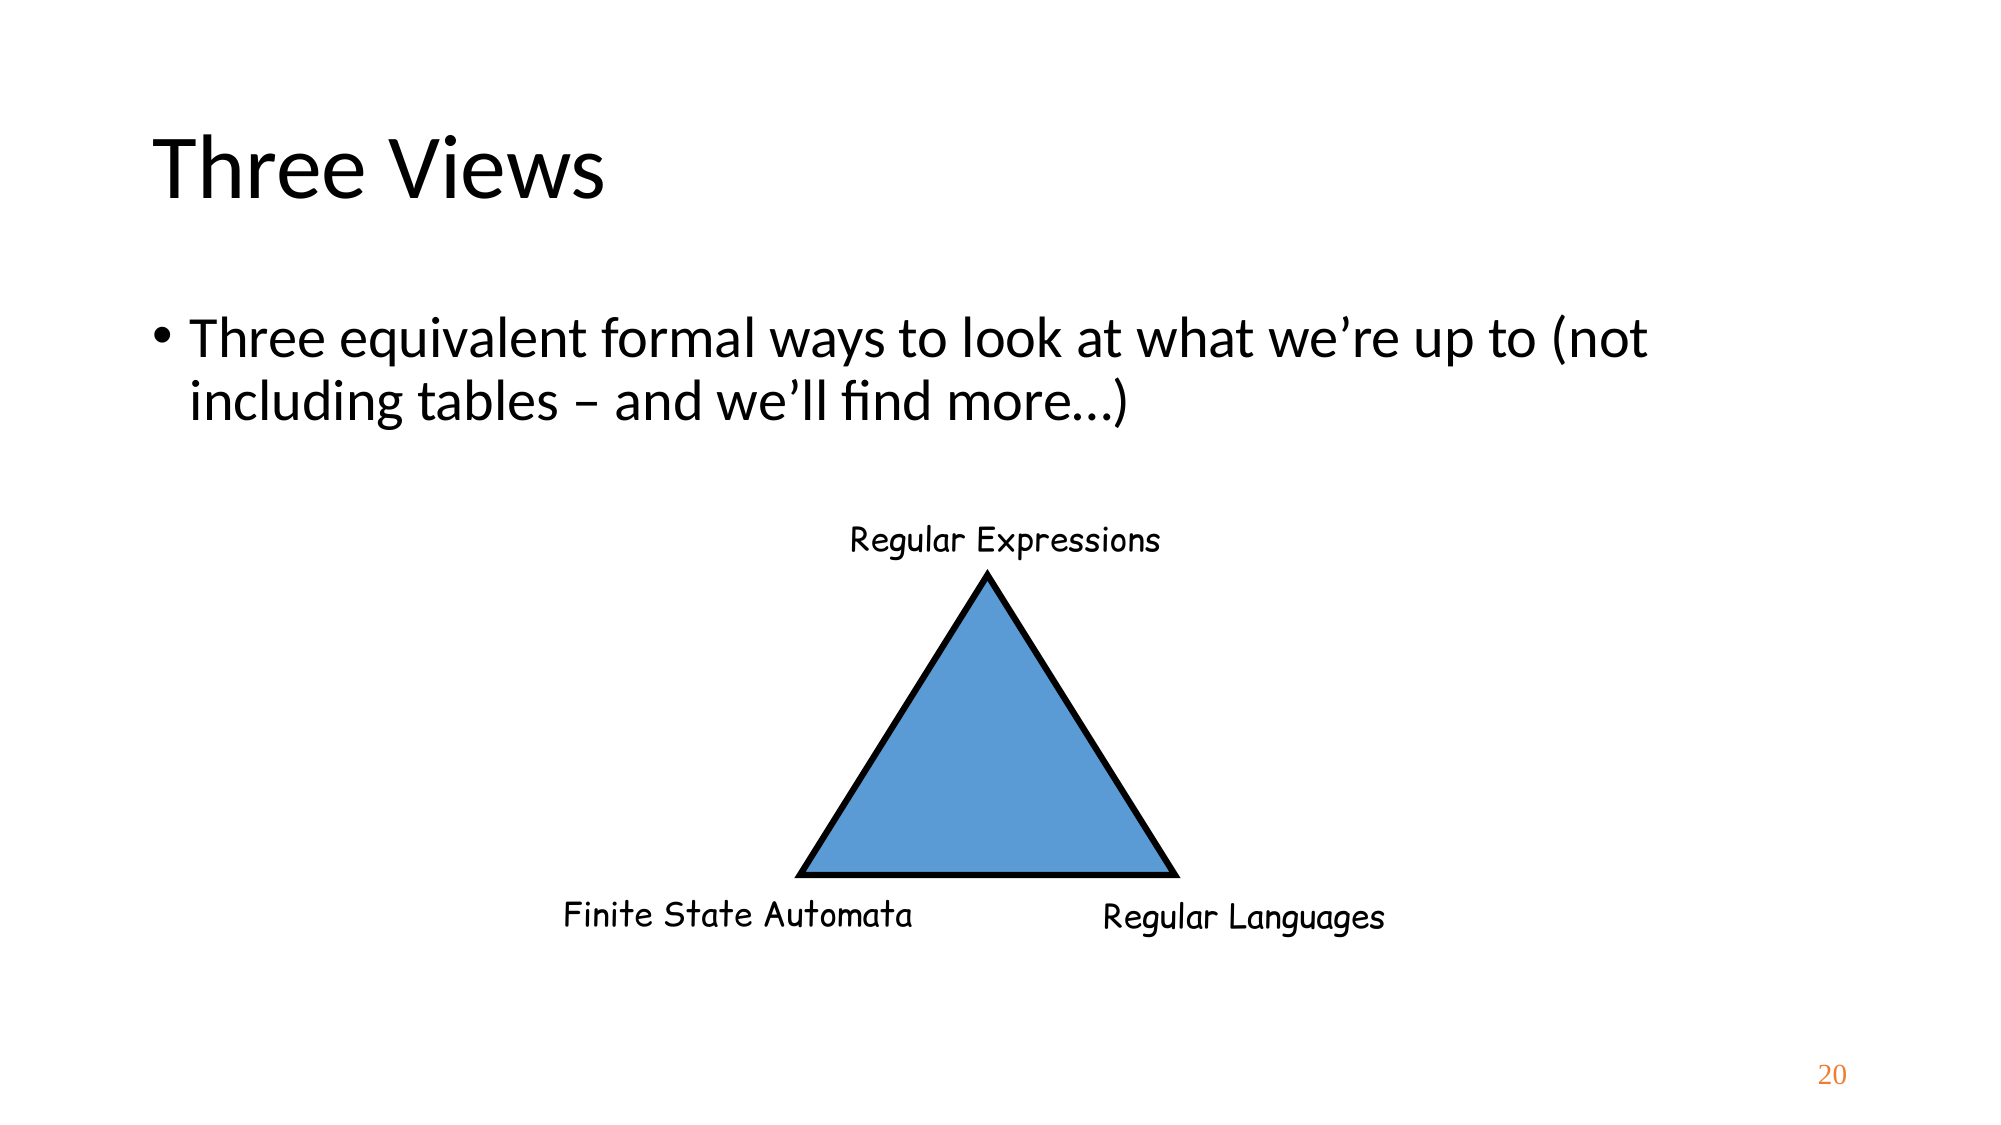

# Three Views
Three equivalent formal ways to look at what we’re up to (not including tables – and we’ll find more…)
Regular Expressions

Finite State Automata
Regular Languages

20